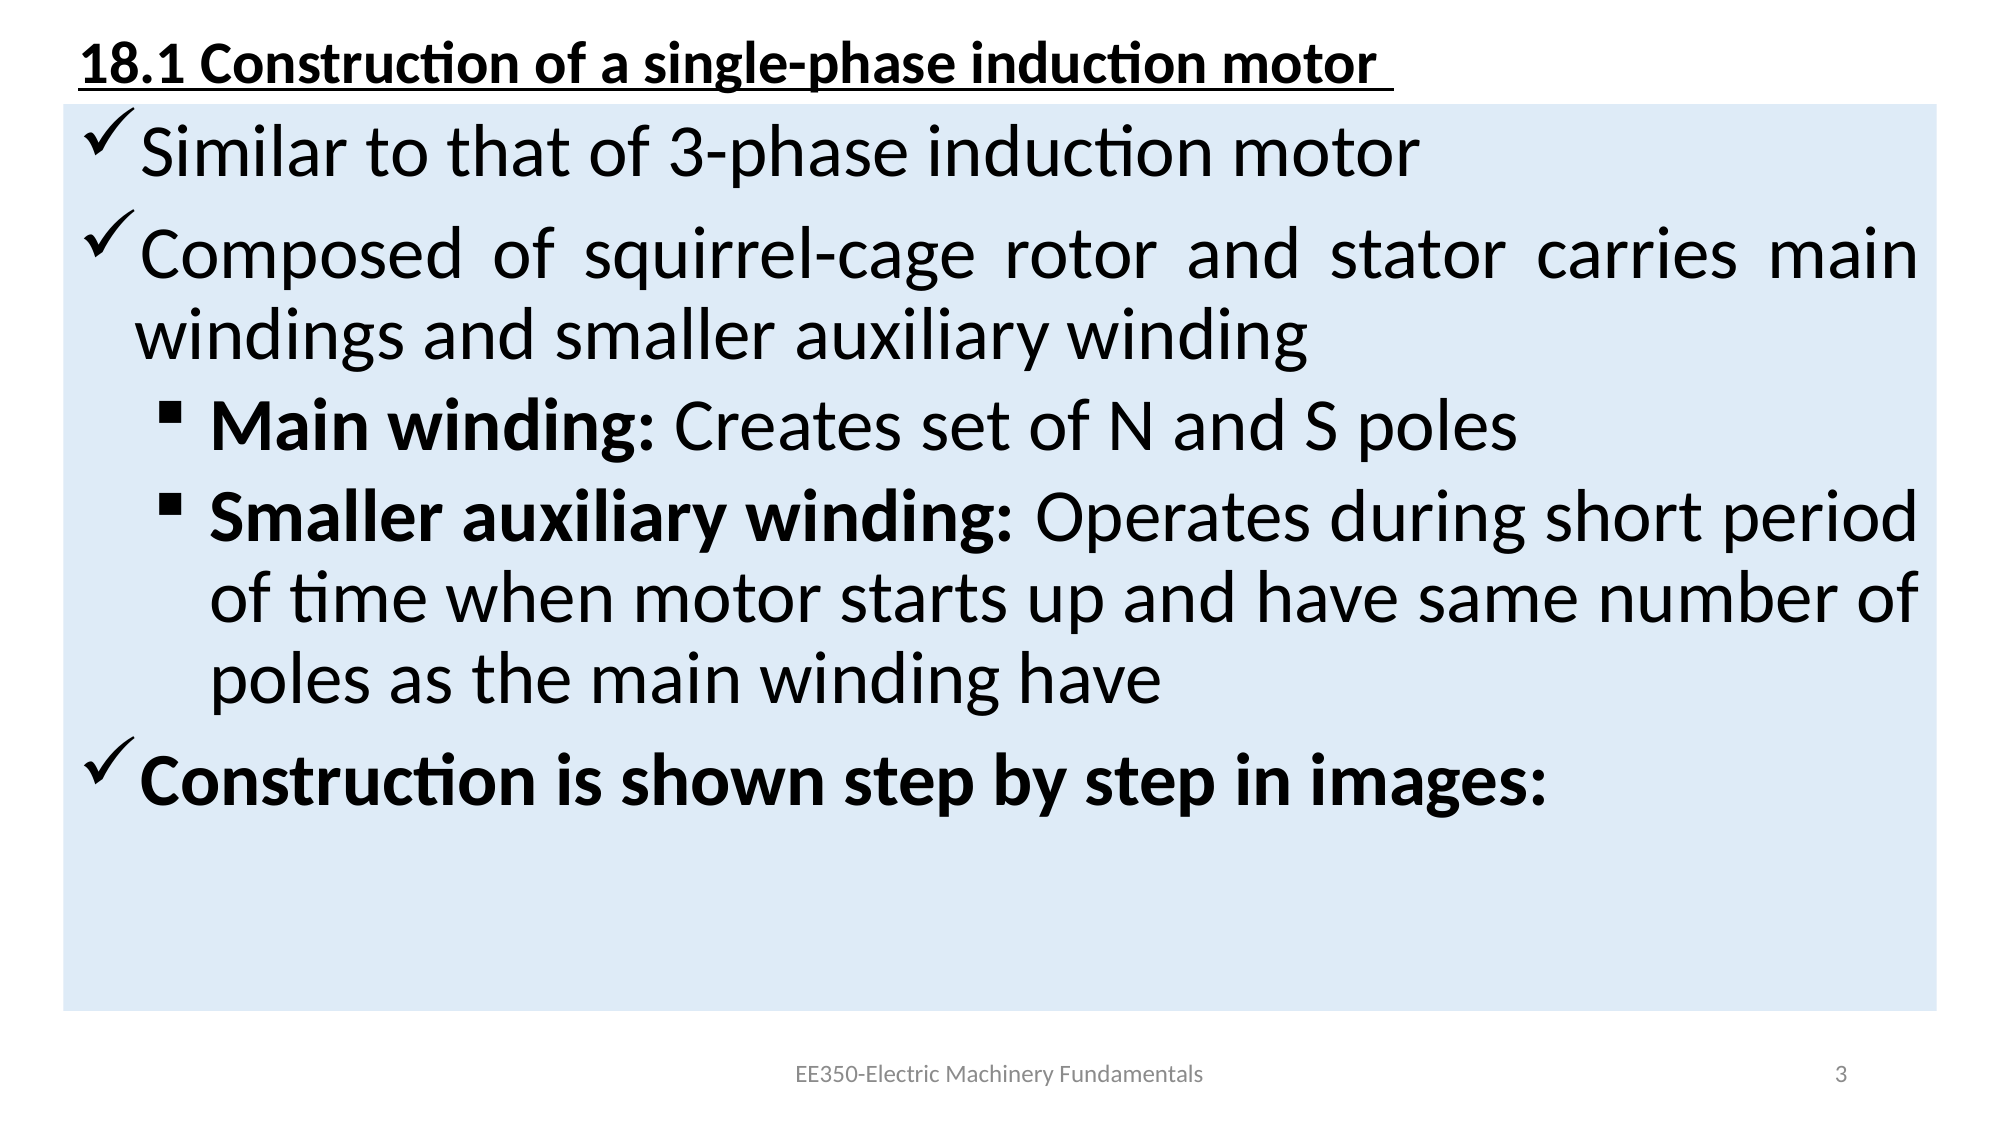

# 18.1 Construction of a single-phase induction motor
Similar to that of 3-phase induction motor
Composed of squirrel-cage rotor and stator carries main windings and smaller auxiliary winding
Main winding: Creates set of N and S poles
Smaller auxiliary winding: Operates during short period of time when motor starts up and have same number of poles as the main winding have
Construction is shown step by step in images:
EE350-Electric Machinery Fundamentals
3